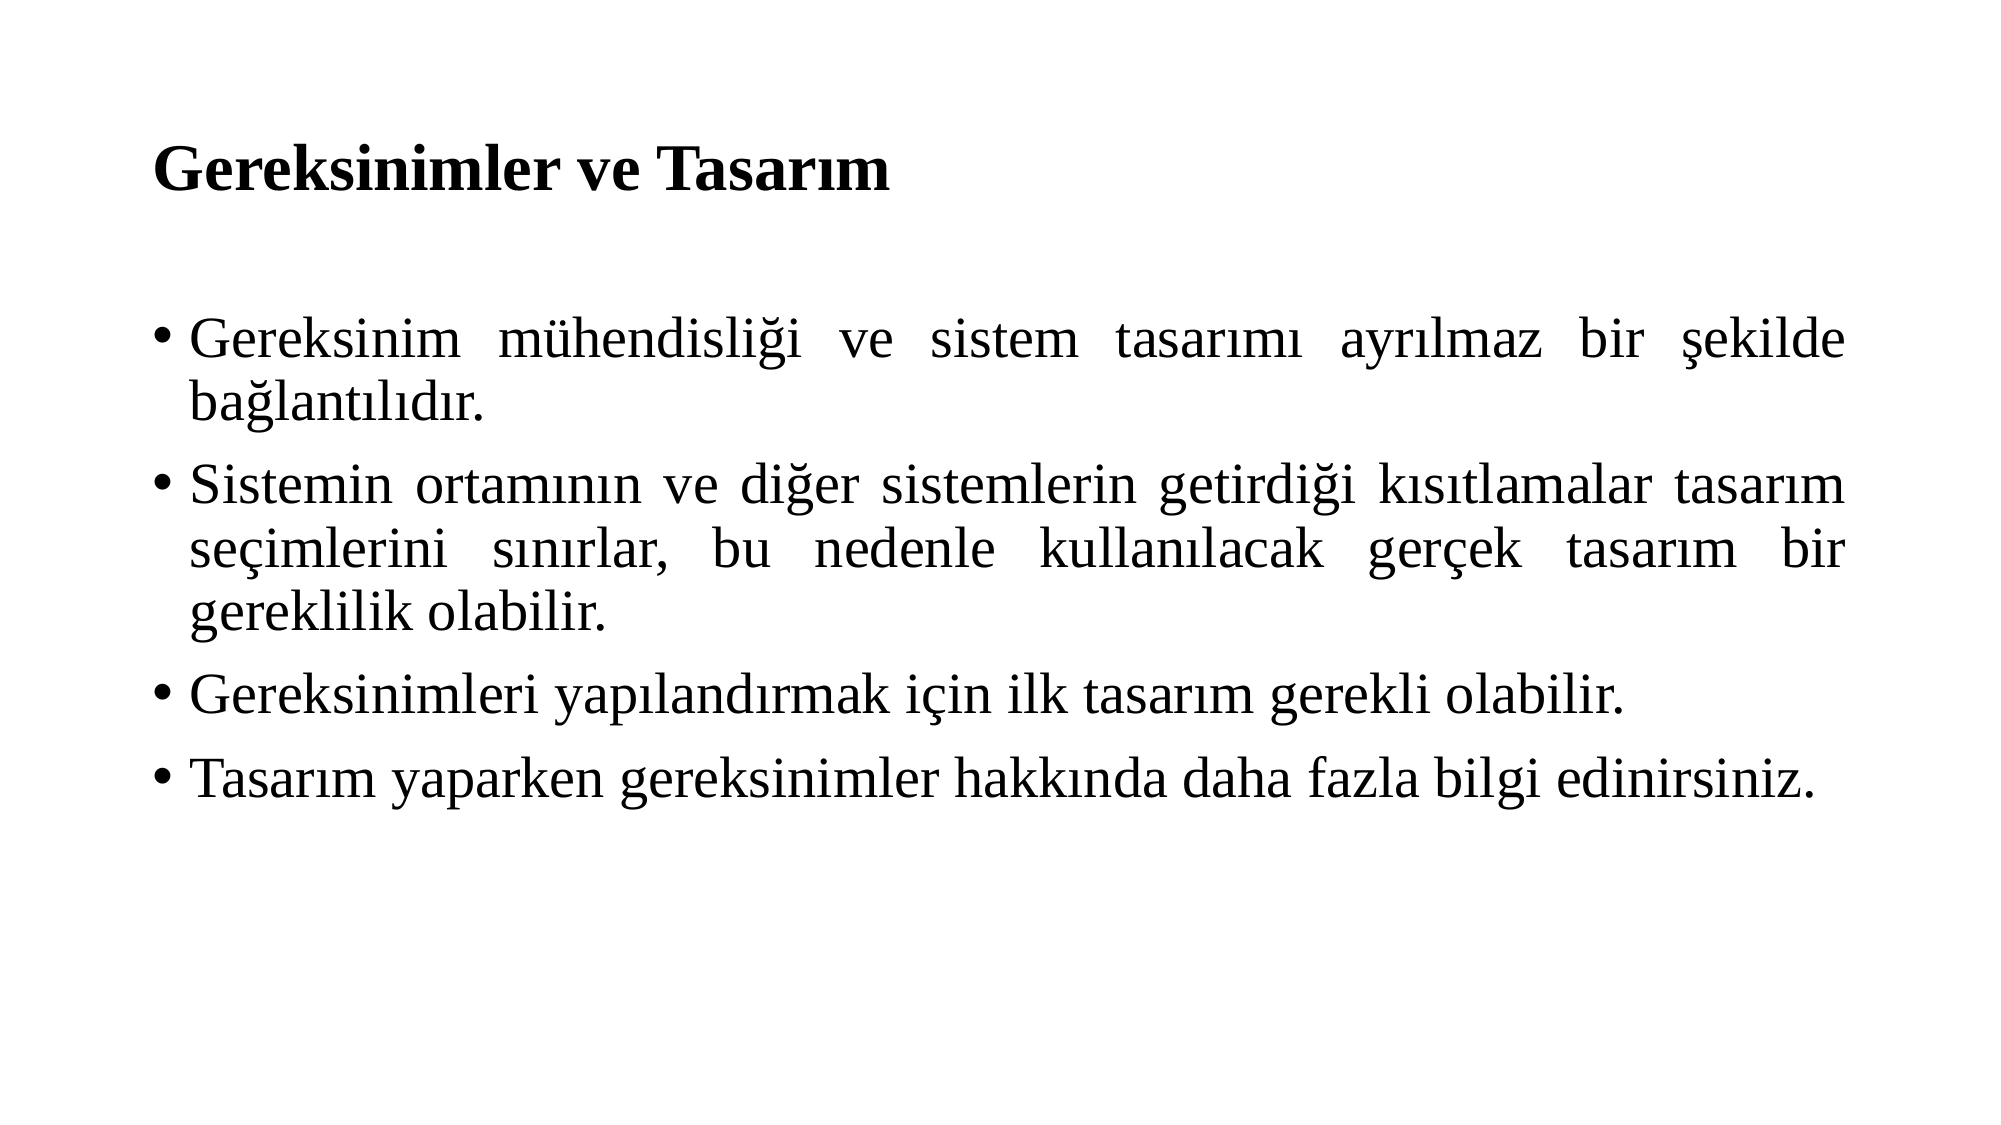

# Gereksinimler ve Tasarım
Gereksinim mühendisliği ve sistem tasarımı ayrılmaz bir şekilde bağlantılıdır.
Sistemin ortamının ve diğer sistemlerin getirdiği kısıtlamalar tasarım seçimlerini sınırlar, bu nedenle kullanılacak gerçek tasarım bir gereklilik olabilir.
Gereksinimleri yapılandırmak için ilk tasarım gerekli olabilir.
Tasarım yaparken gereksinimler hakkında daha fazla bilgi edinirsiniz.